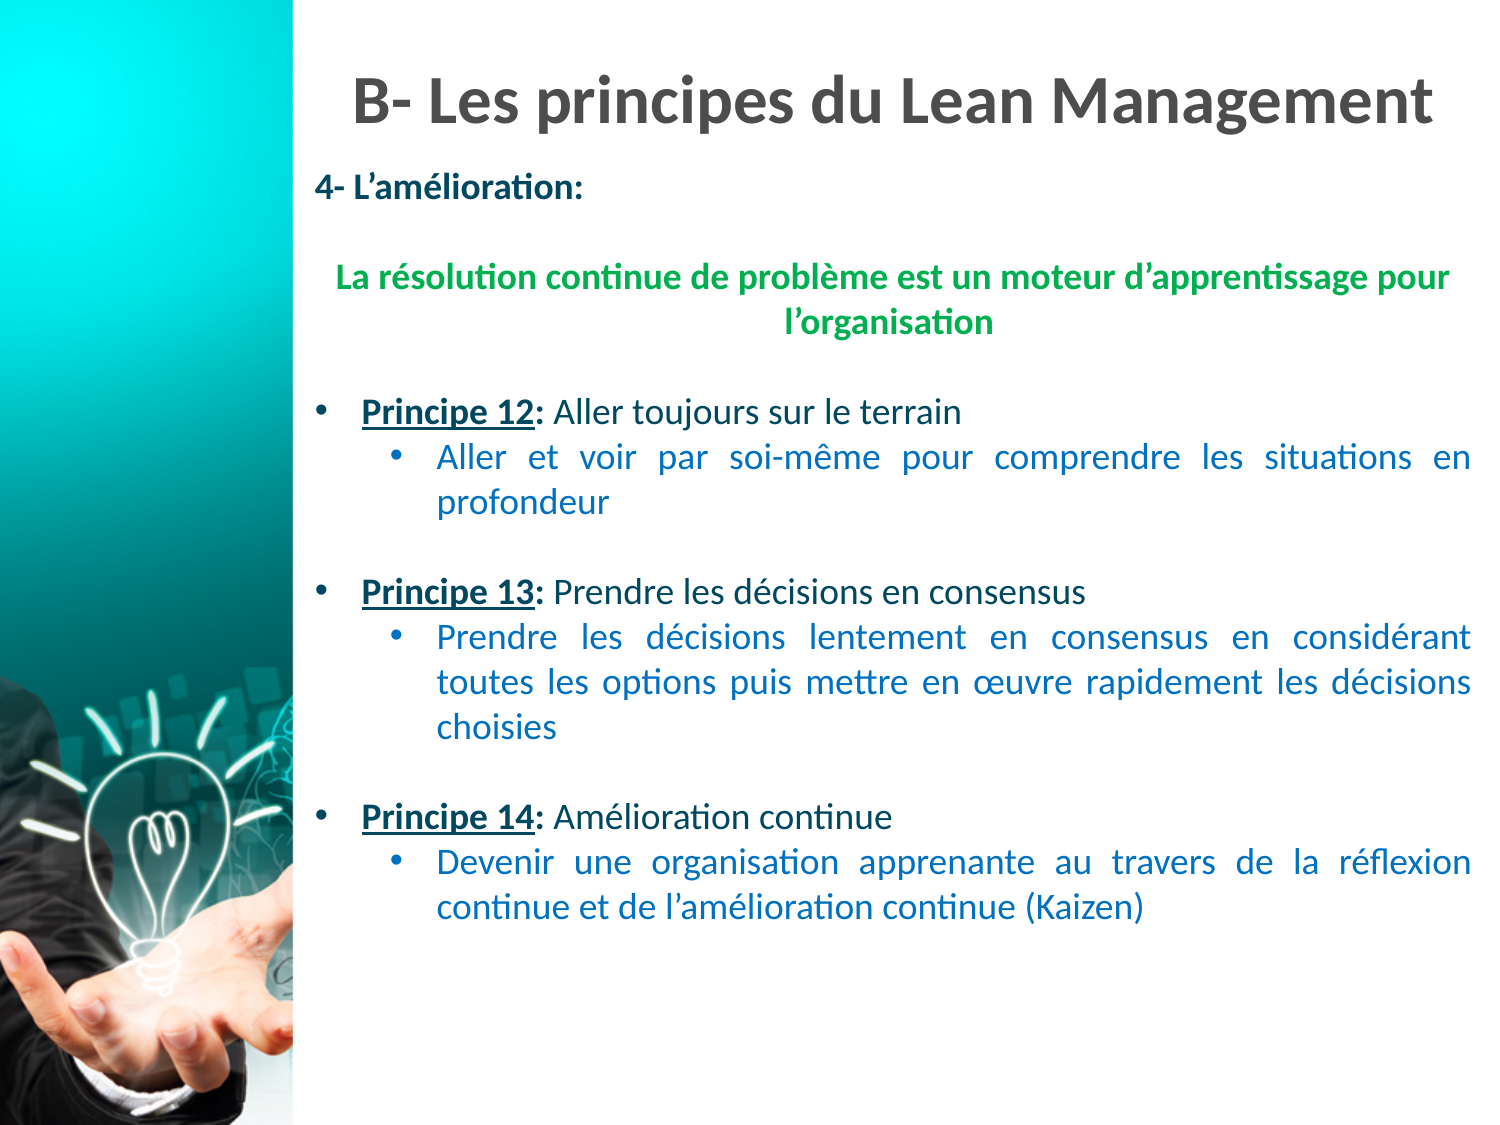

# B- Les principes du Lean Management
4- L’amélioration:

La résolution continue de problème est un moteur d’apprentissage pour l’organisation

Principe 12: Aller toujours sur le terrain
Aller et voir par soi-même pour comprendre les situations en profondeur

Principe 13: Prendre les décisions en consensus
Prendre les décisions lentement en consensus en considérant toutes les options puis mettre en œuvre rapidement les décisions choisies

Principe 14: Amélioration continue
Devenir une organisation apprenante au travers de la réflexion continue et de l’amélioration continue (Kaizen)